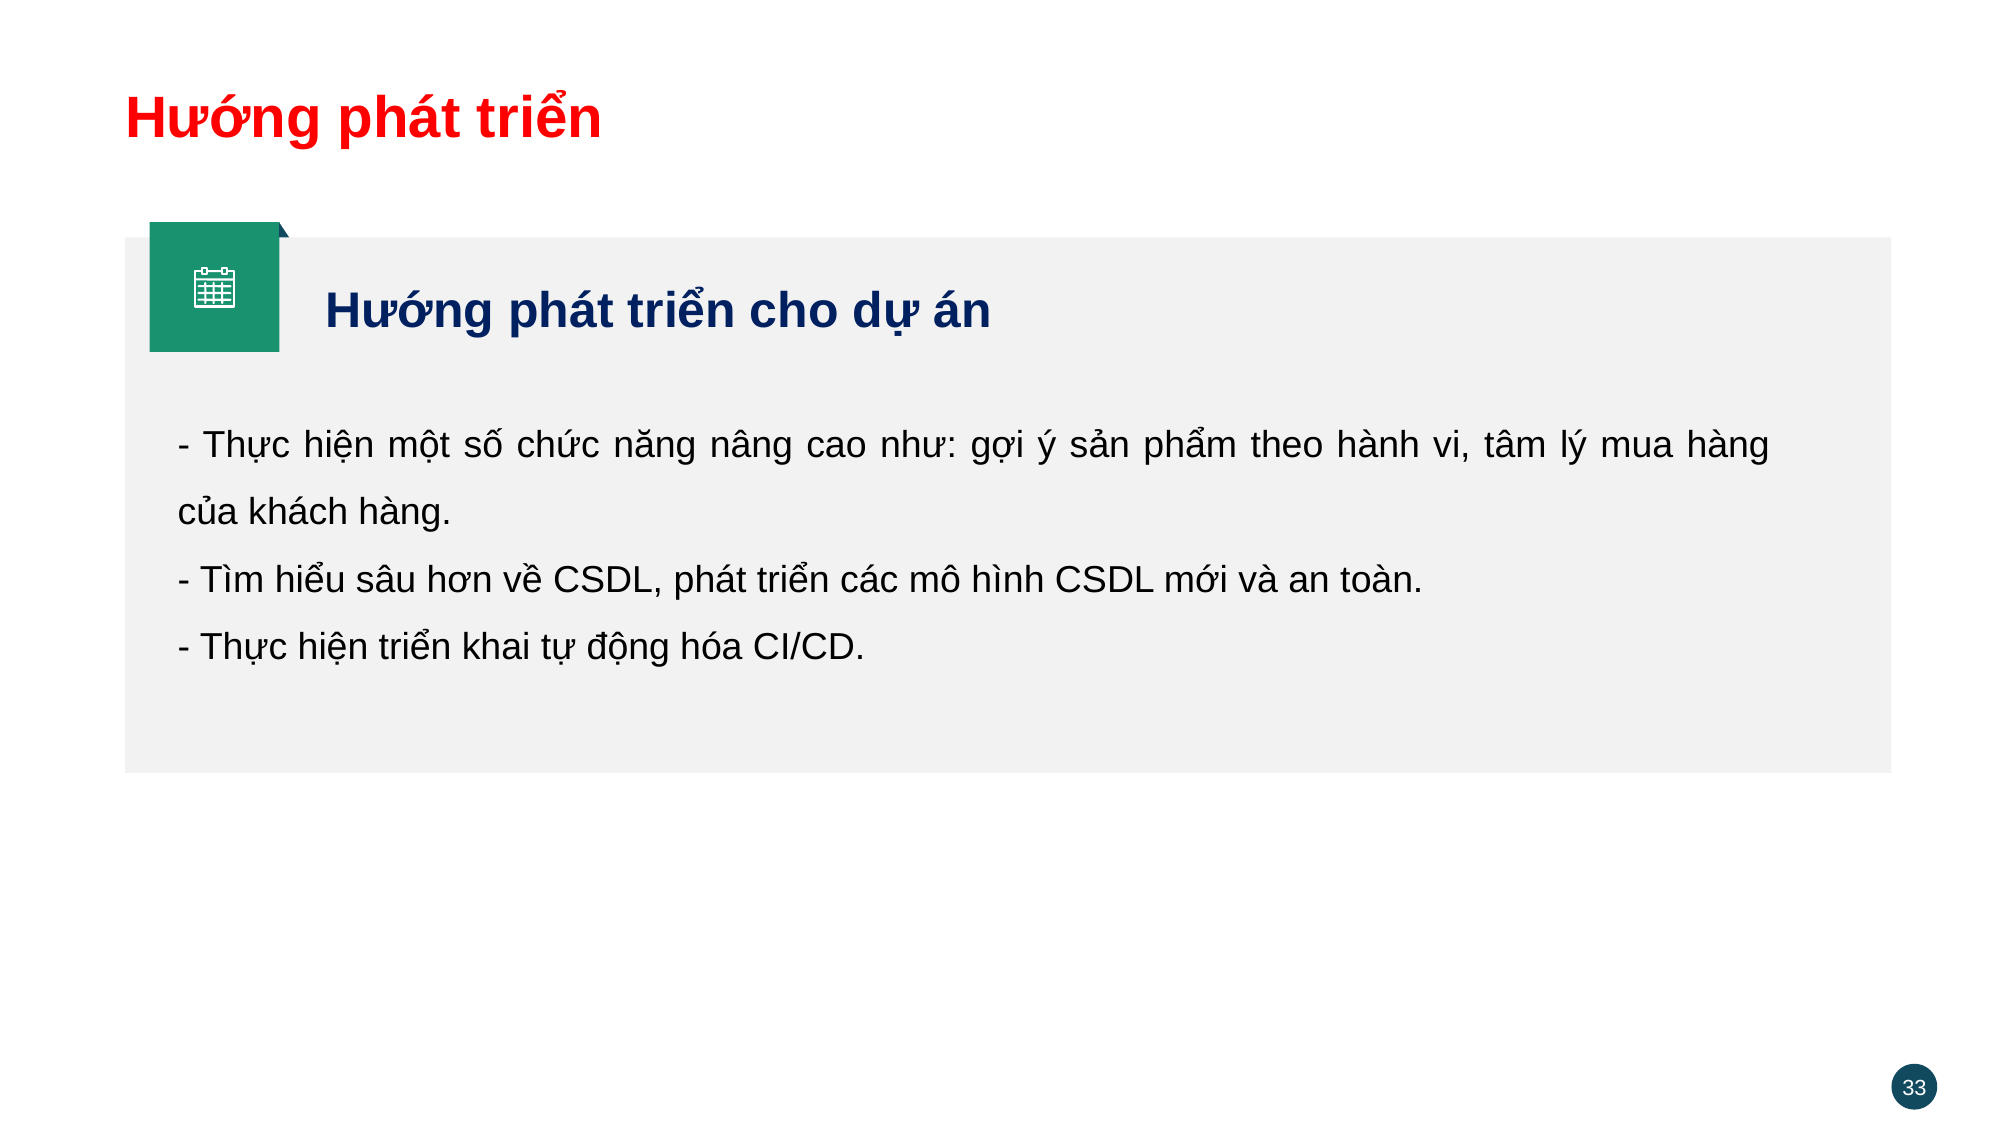

Hướng phát triển

Hướng phát triển cho dự án
- Thực hiện một số chức năng nâng cao như: gợi ý sản phẩm theo hành vi, tâm lý mua hàng của khách hàng.
- Tìm hiểu sâu hơn về CSDL, phát triển các mô hình CSDL mới và an toàn.
- Thực hiện triển khai tự động hóa CI/CD.

33